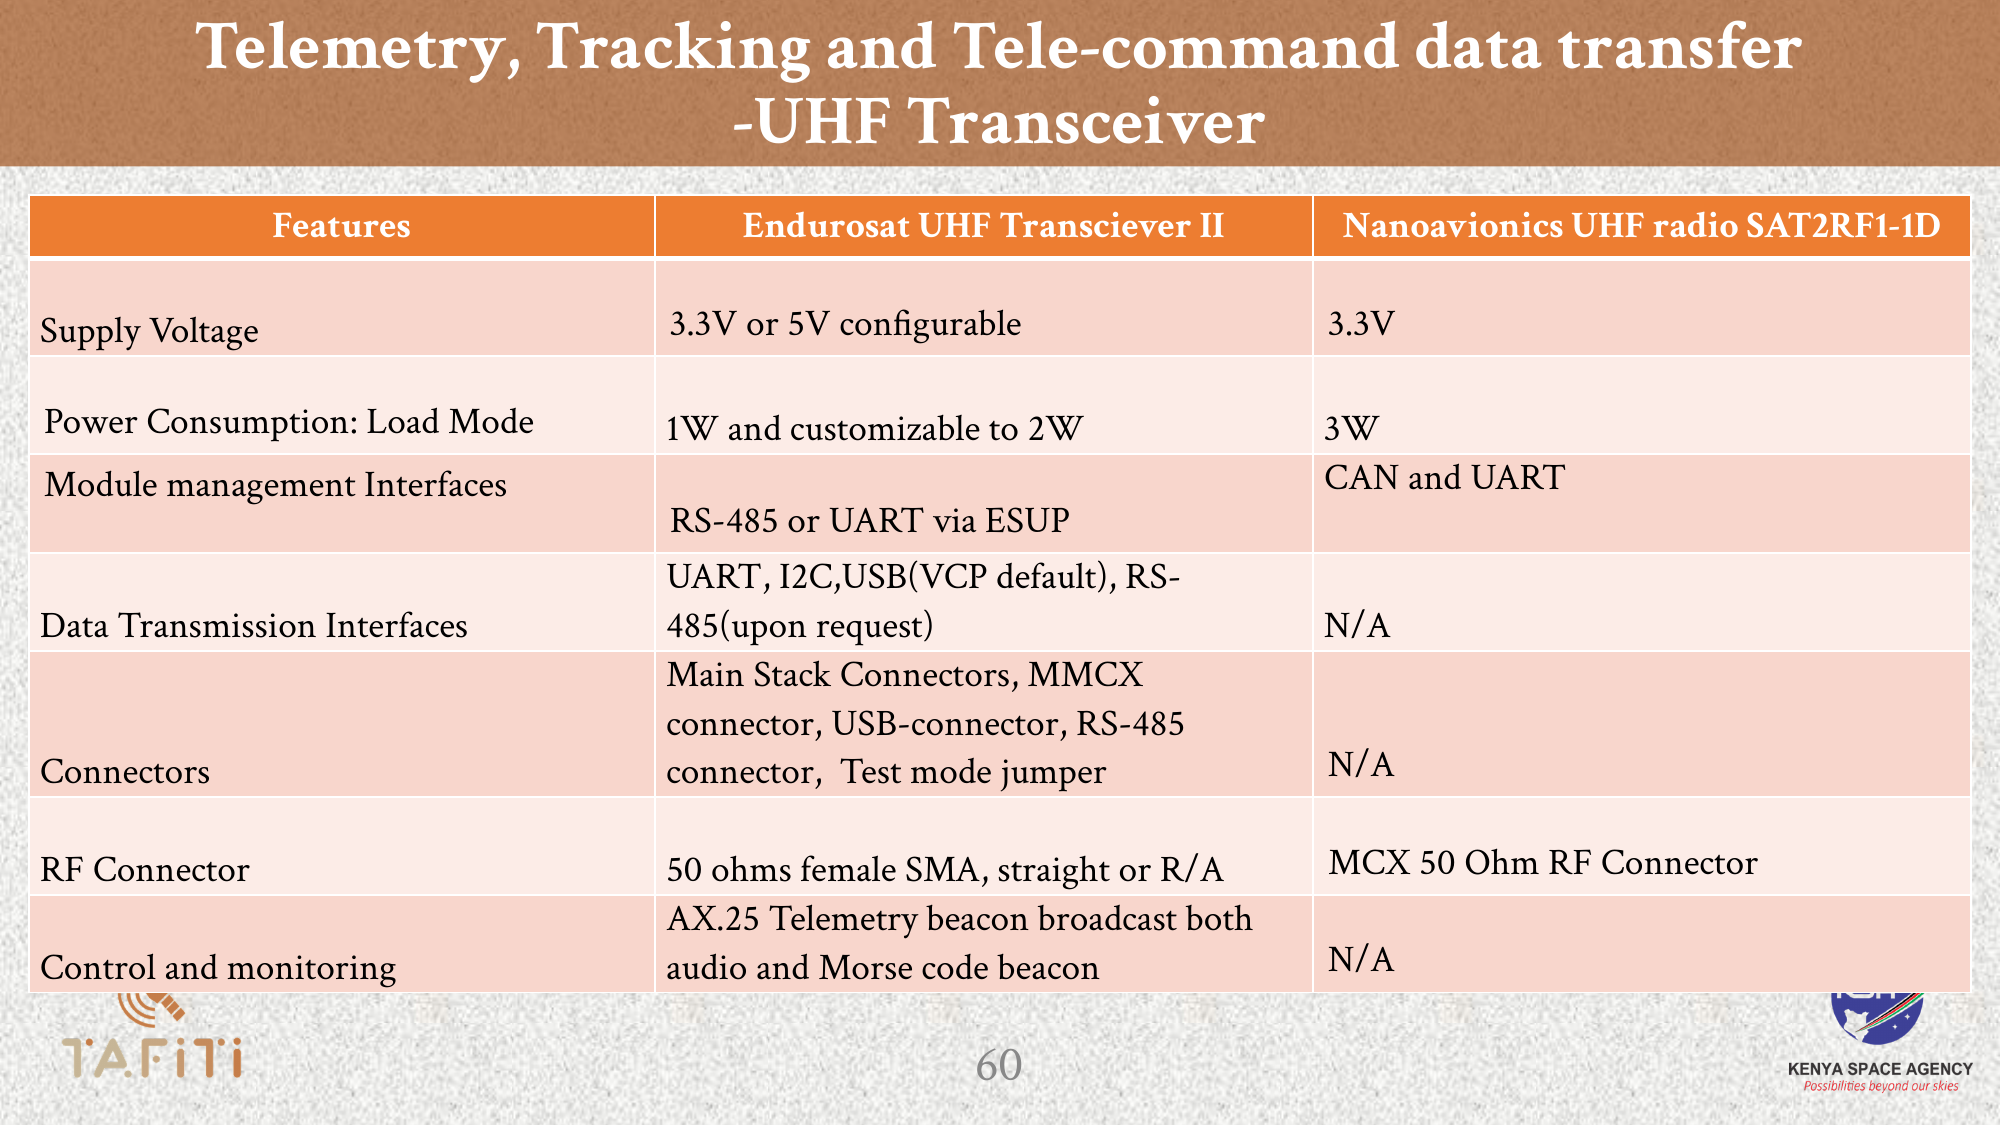

# Telemetry, Tracking and Tele-command data transfer -UHF Transceiver
| Features | Endurosat UHF Transciever II | Nanoavionics UHF radio SAT2RF1-1D |
| --- | --- | --- |
| Supply Voltage | 3.3V or 5V configurable | 3.3V |
| Power Consumption: Load Mode | 1W and customizable to 2W | 3W |
| Module management Interfaces | RS-485 or UART via ESUP | CAN and UART |
| Data Transmission Interfaces | UART, I2C,USB(VCP default), RS-485(upon request) | N/A |
| Connectors | Main Stack Connectors, MMCX connector, USB-connector, RS-485 connector, Test mode jumper | N/A |
| RF Connector | 50 ohms female SMA, straight or R/A | MCX 50 Ohm RF Connector |
| Control and monitoring | AX.25 Telemetry beacon broadcast both audio and Morse code beacon | N/A |
60